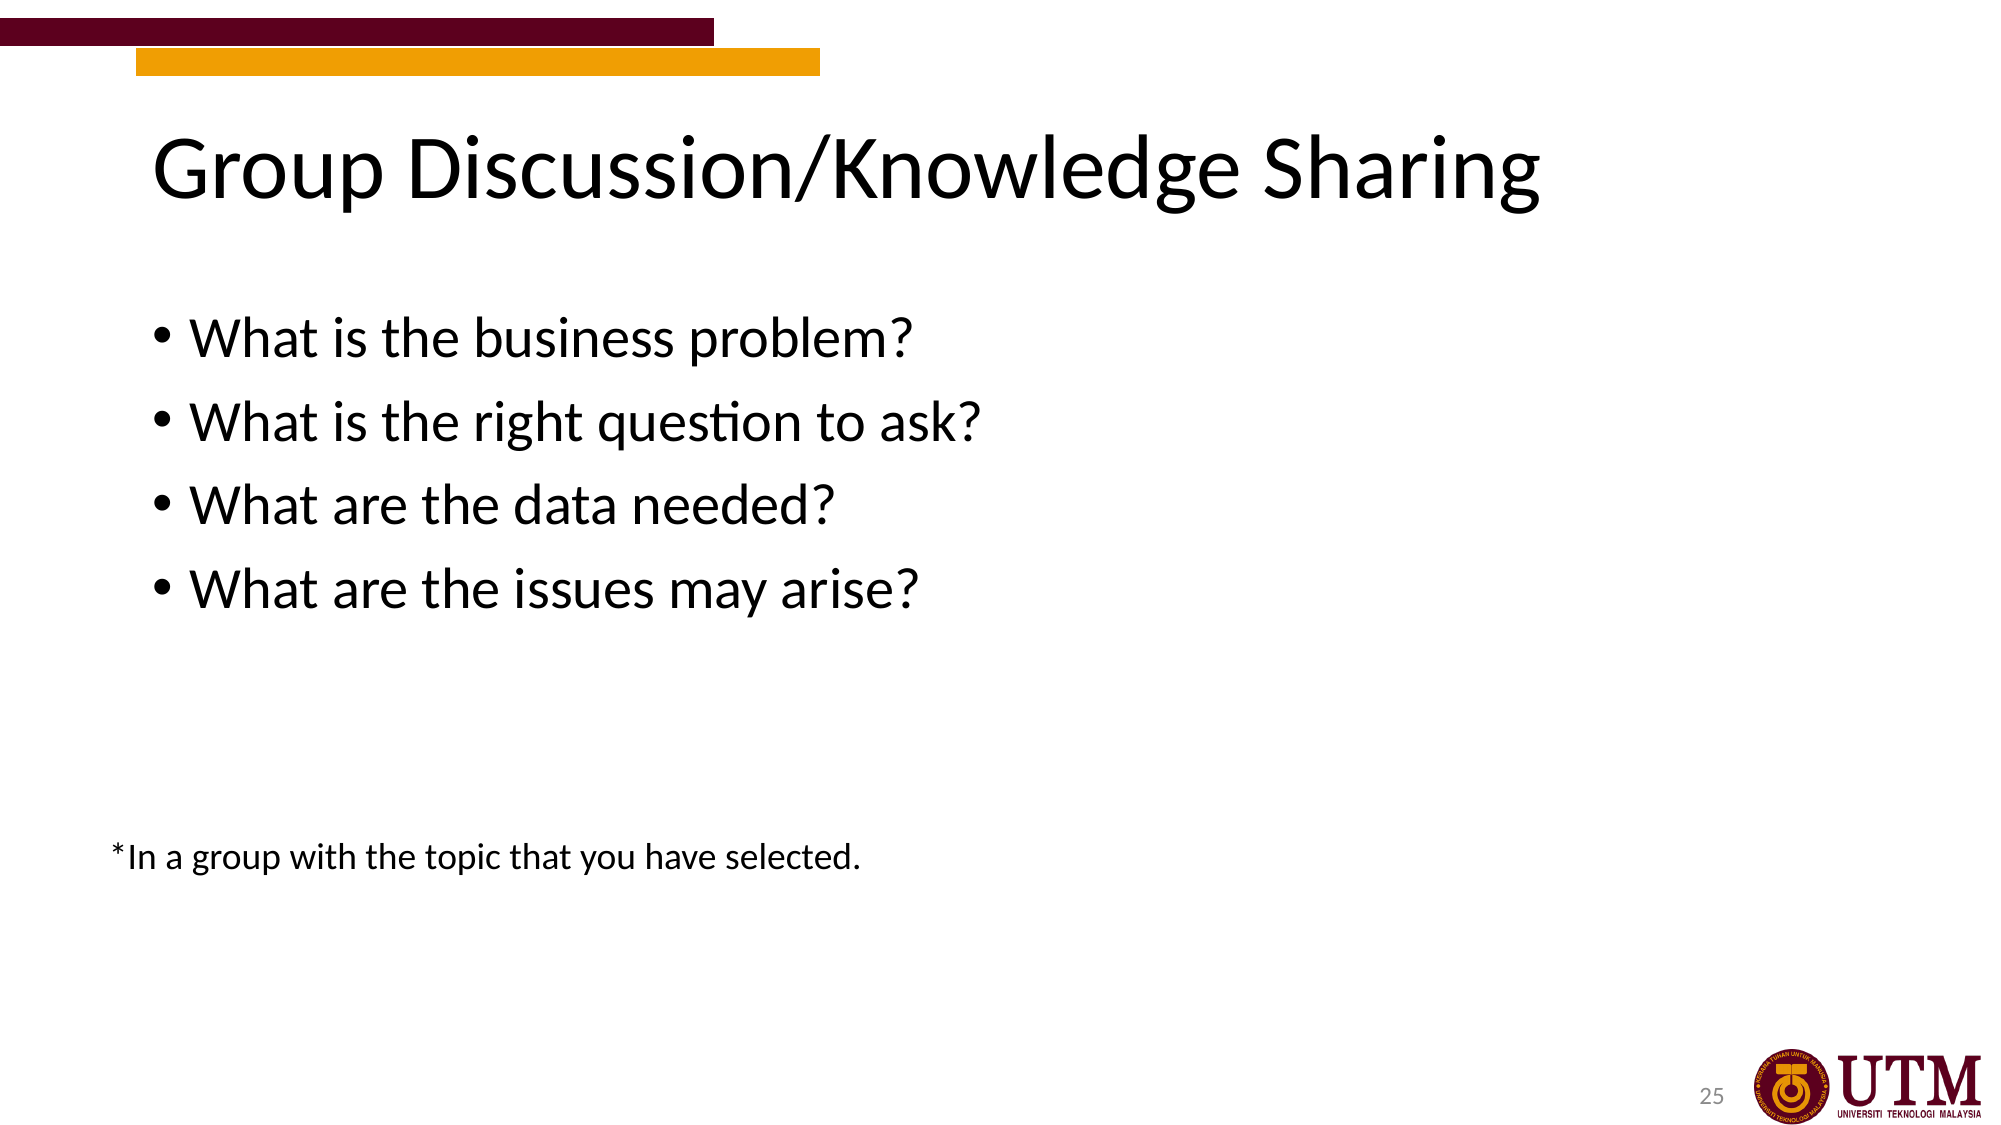

# Group Discussion/Knowledge Sharing
What is the business problem?
What is the right question to ask?
What are the data needed?
What are the issues may arise?

*In a group with the topic that you have selected.
25